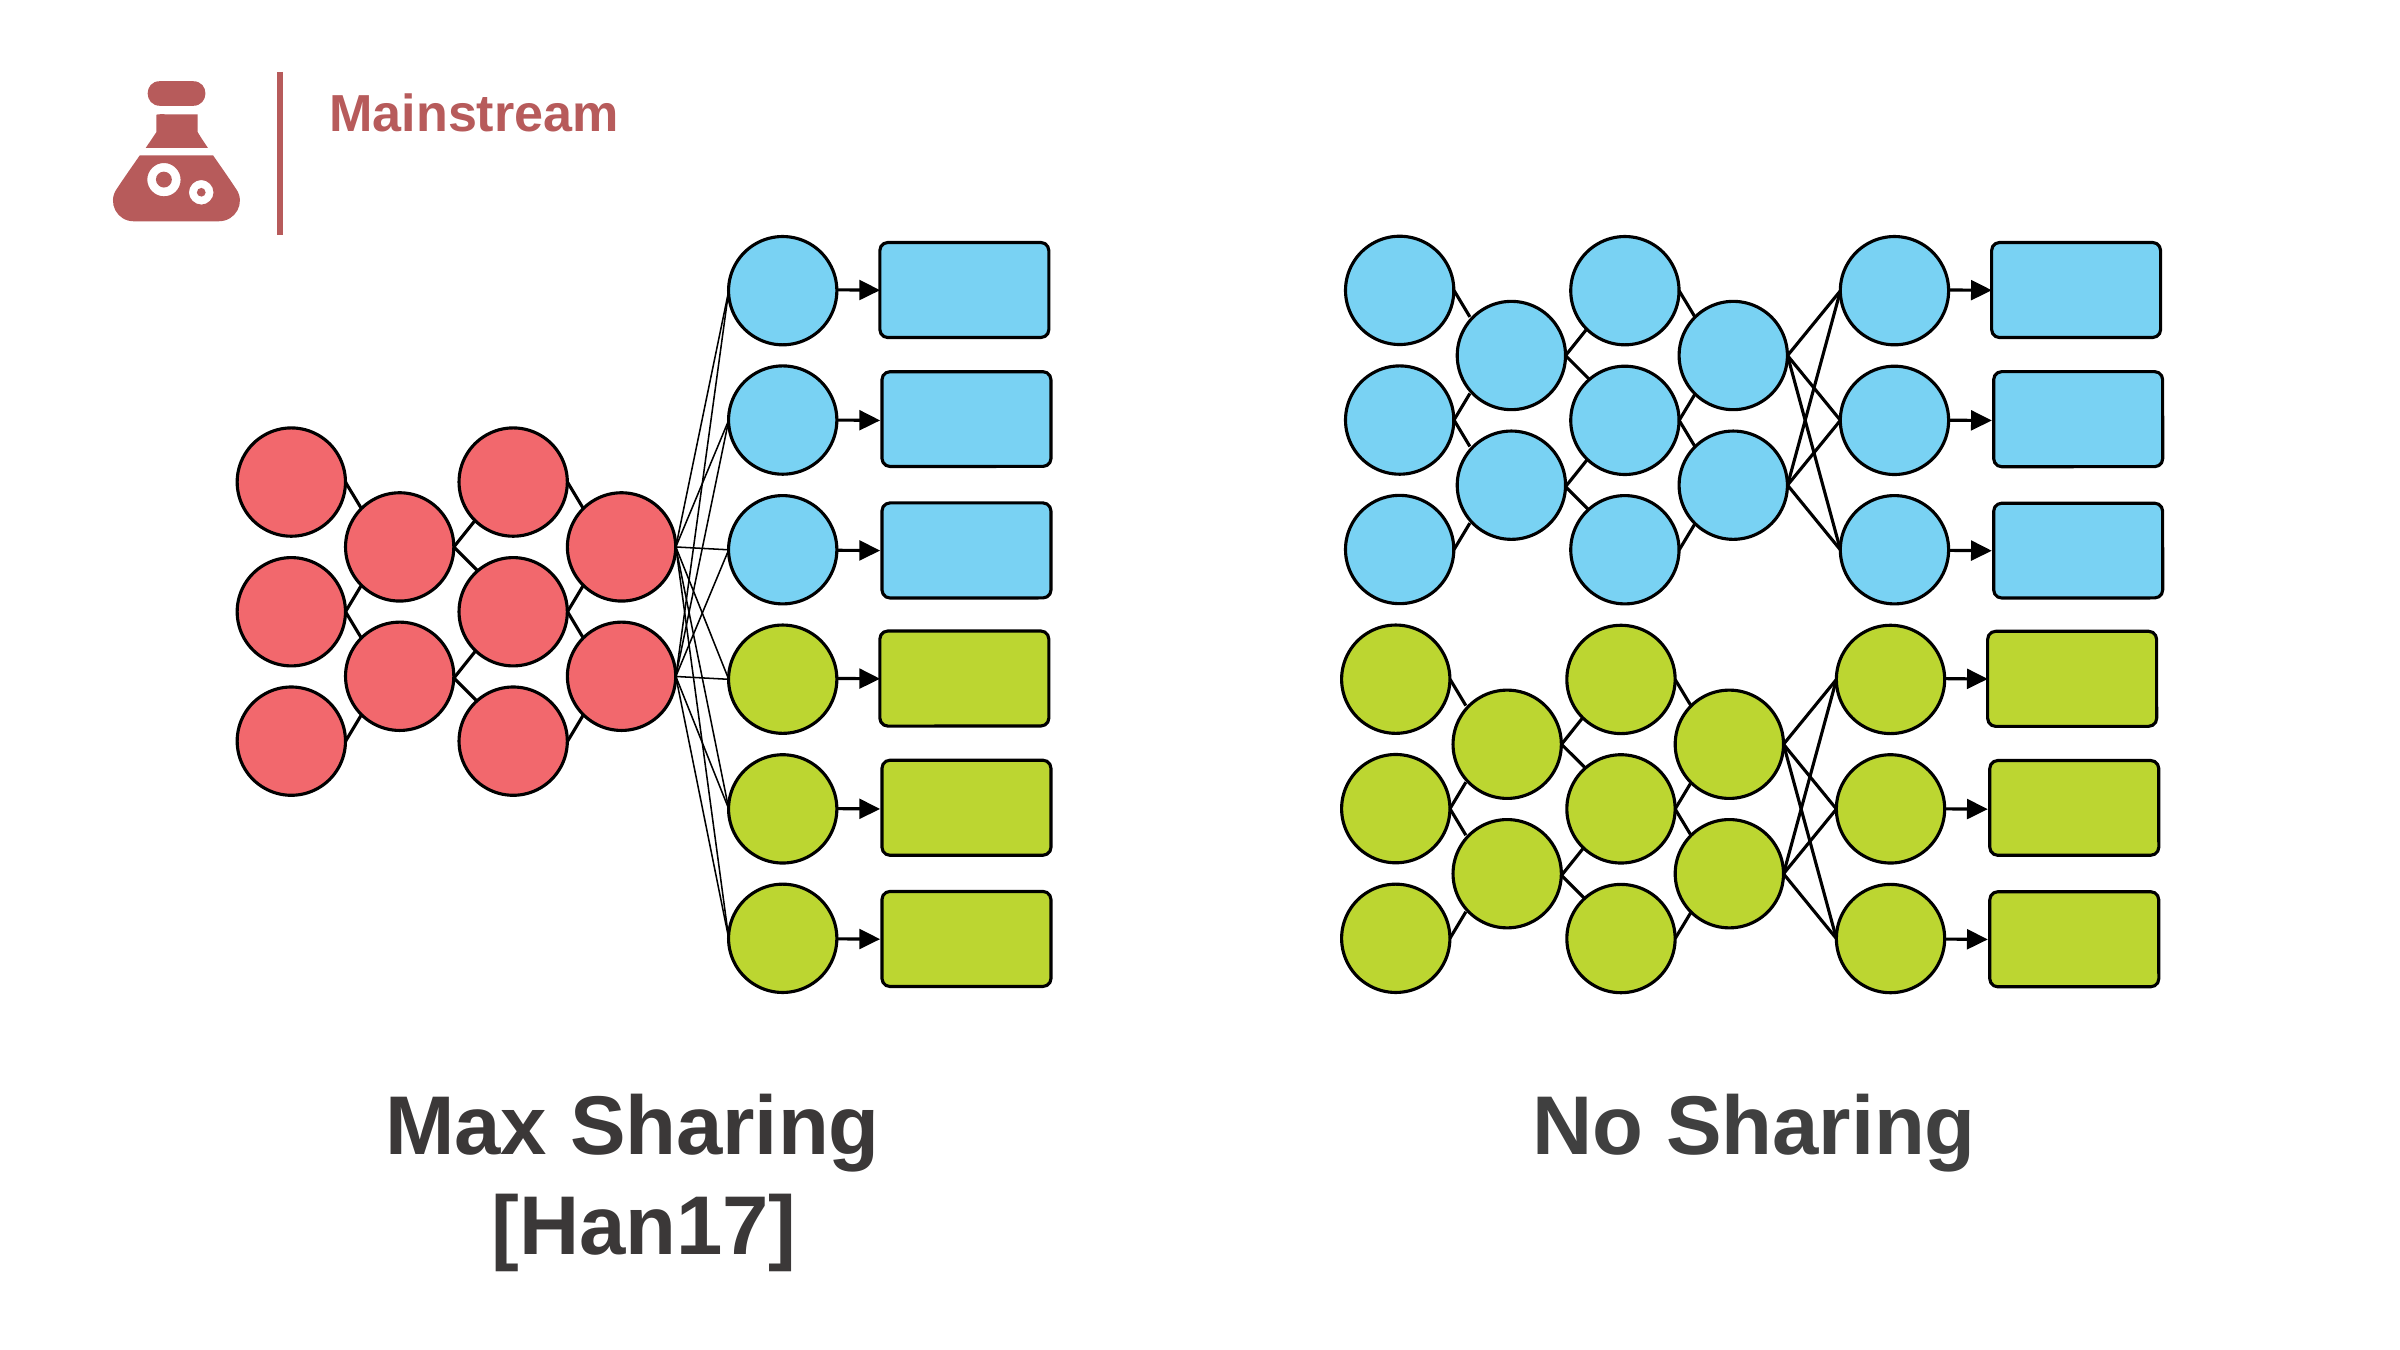

# Mainstream

Max Sharing  [Han17]
No Sharing